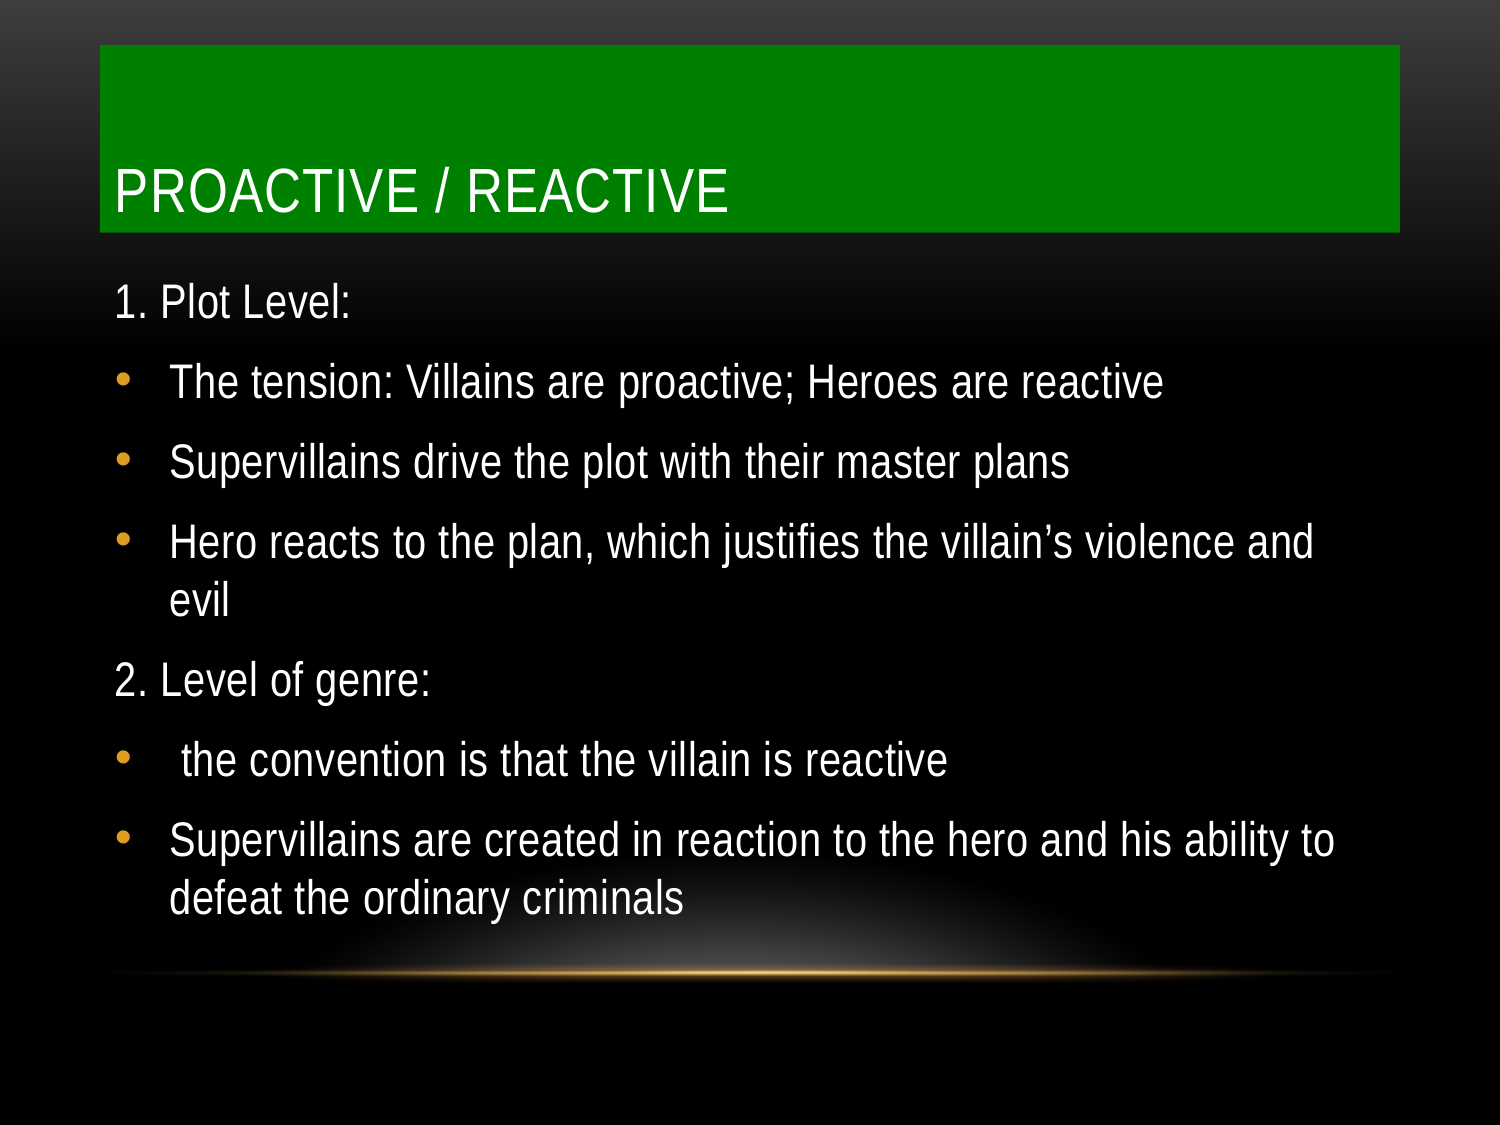

# Proactive / Reactive
1. Plot Level:
The tension: Villains are proactive; Heroes are reactive
Supervillains drive the plot with their master plans
Hero reacts to the plan, which justifies the villain’s violence and evil
2. Level of genre:
 the convention is that the villain is reactive
Supervillains are created in reaction to the hero and his ability to defeat the ordinary criminals